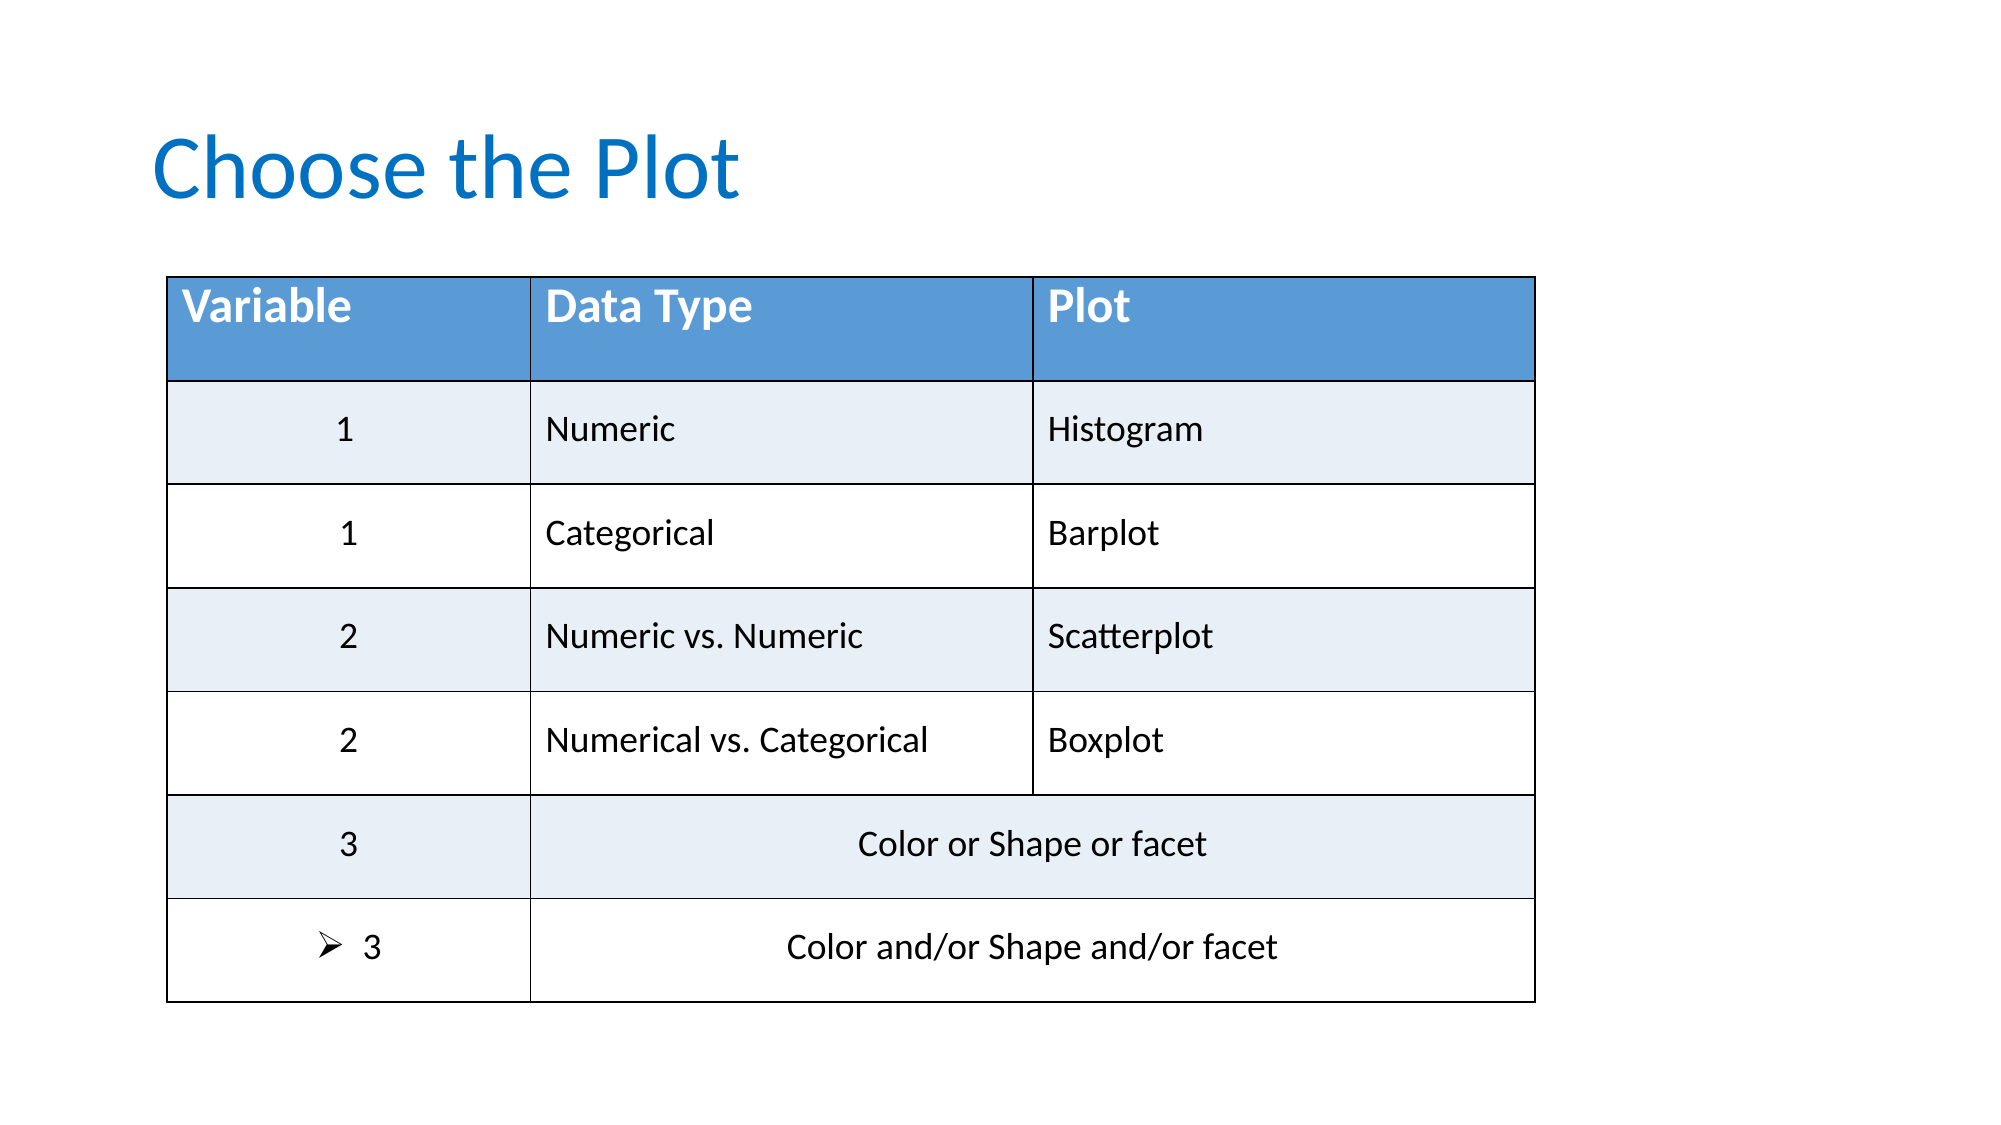

# Choose the Plot
| Variable | Data Type | Plot |
| --- | --- | --- |
| 1 | Numeric | Histogram |
| 1 | Categorical | Barplot |
| 2 | Numeric vs. Numeric | Scatterplot |
| 2 | Numerical vs. Categorical | Boxplot |
| 3 | Color or Shape or facet |  |
| 3 | Color and/or Shape and/or facet |  |